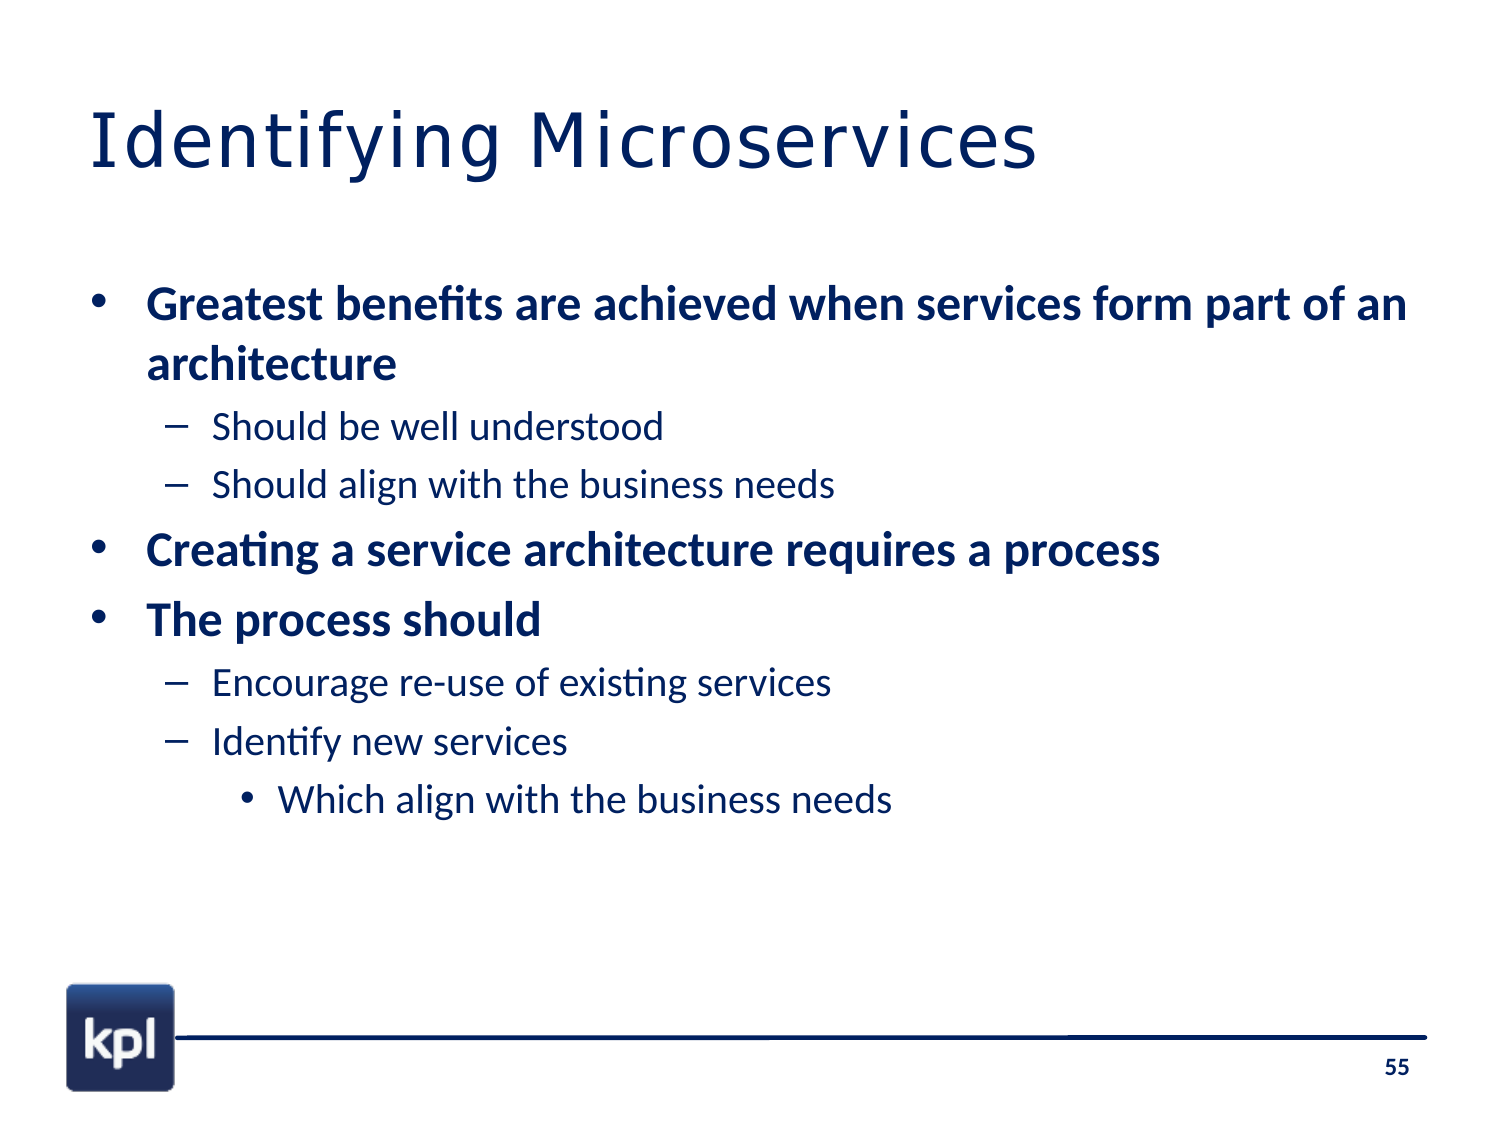

# Identifying Microservices
Greatest benefits are achieved when services form part of an architecture
Should be well understood
Should align with the business needs
Creating a service architecture requires a process
The process should
Encourage re-use of existing services
Identify new services
Which align with the business needs

55